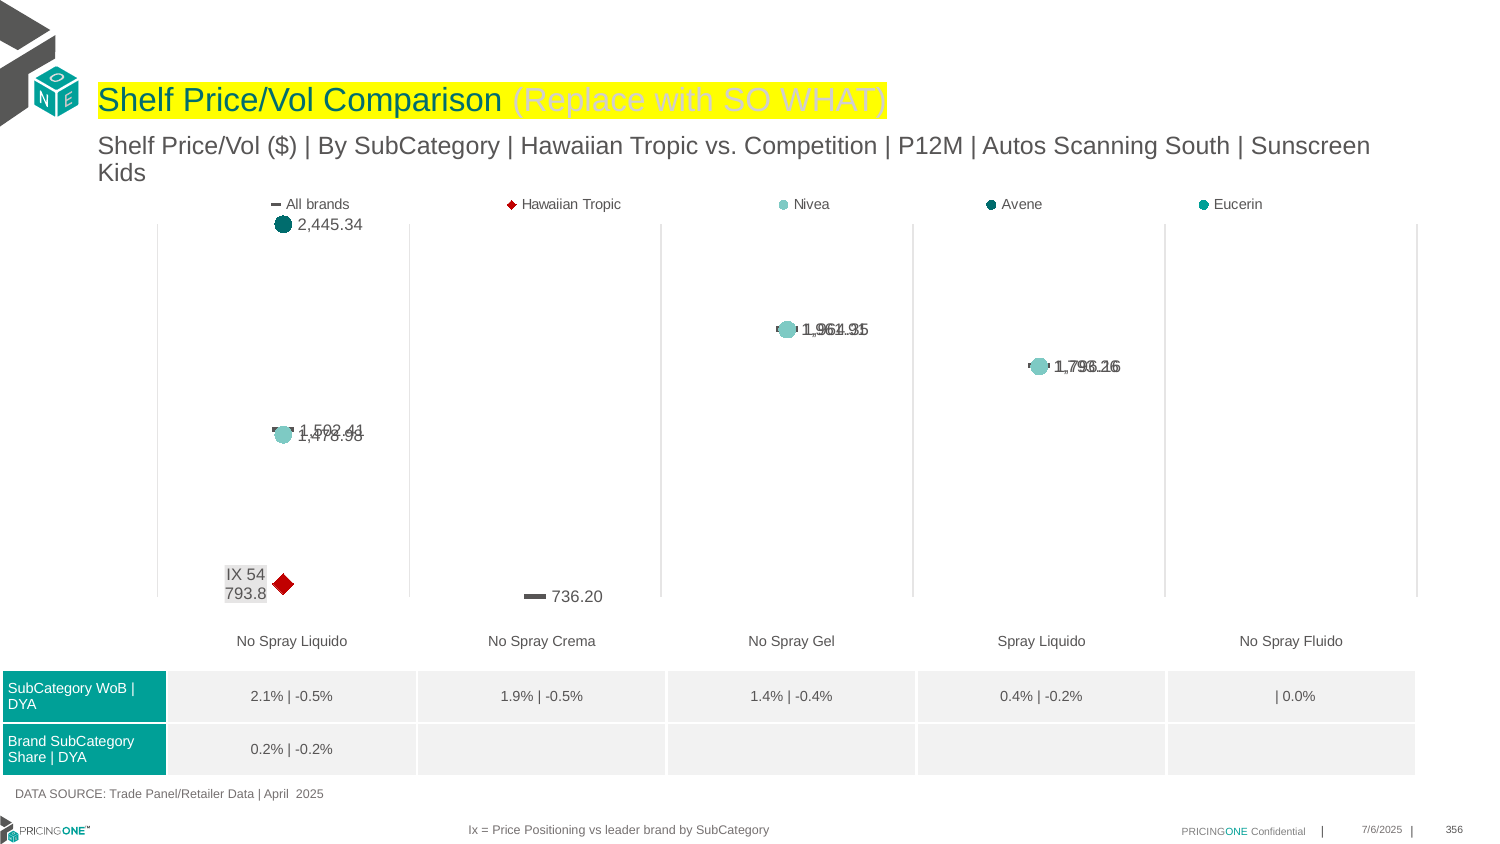

# Shelf Price/Vol Comparison (Replace with SO WHAT)
Shelf Price/Vol ($) | By SubCategory | Hawaiian Tropic vs. Competition | P12M | Autos Scanning South | Sunscreen Kids

### Chart

| Category | All brands | Hawaiian Tropic | Nivea | Avene | Eucerin |
|---|---|---|---|---|---|
| IX 54 | 1502.41 | 793.8 | 1478.98 | 2445.34 | None |
| None | 736.2 | None | None | None | None |
| None | 1964.35 | None | 1961.91 | None | None |
| None | 1796.16 | None | 1793.26 | None | None |
| None | None | None | None | None | None |
|  | No Spray Liquido | No Spray Crema | No Spray Gel | Spray Liquido | No Spray Fluido |
| --- | --- | --- | --- | --- | --- |
| SubCategory WoB | DYA | 2.1% | -0.5% | 1.9% | -0.5% | 1.4% | -0.4% | 0.4% | -0.2% | | 0.0% |
| Brand SubCategory Share | DYA | 0.2% | -0.2% |  |  |  |  |
DATA SOURCE: Trade Panel/Retailer Data | April  2025
Ix = Price Positioning vs leader brand by SubCategory
7/6/2025
356